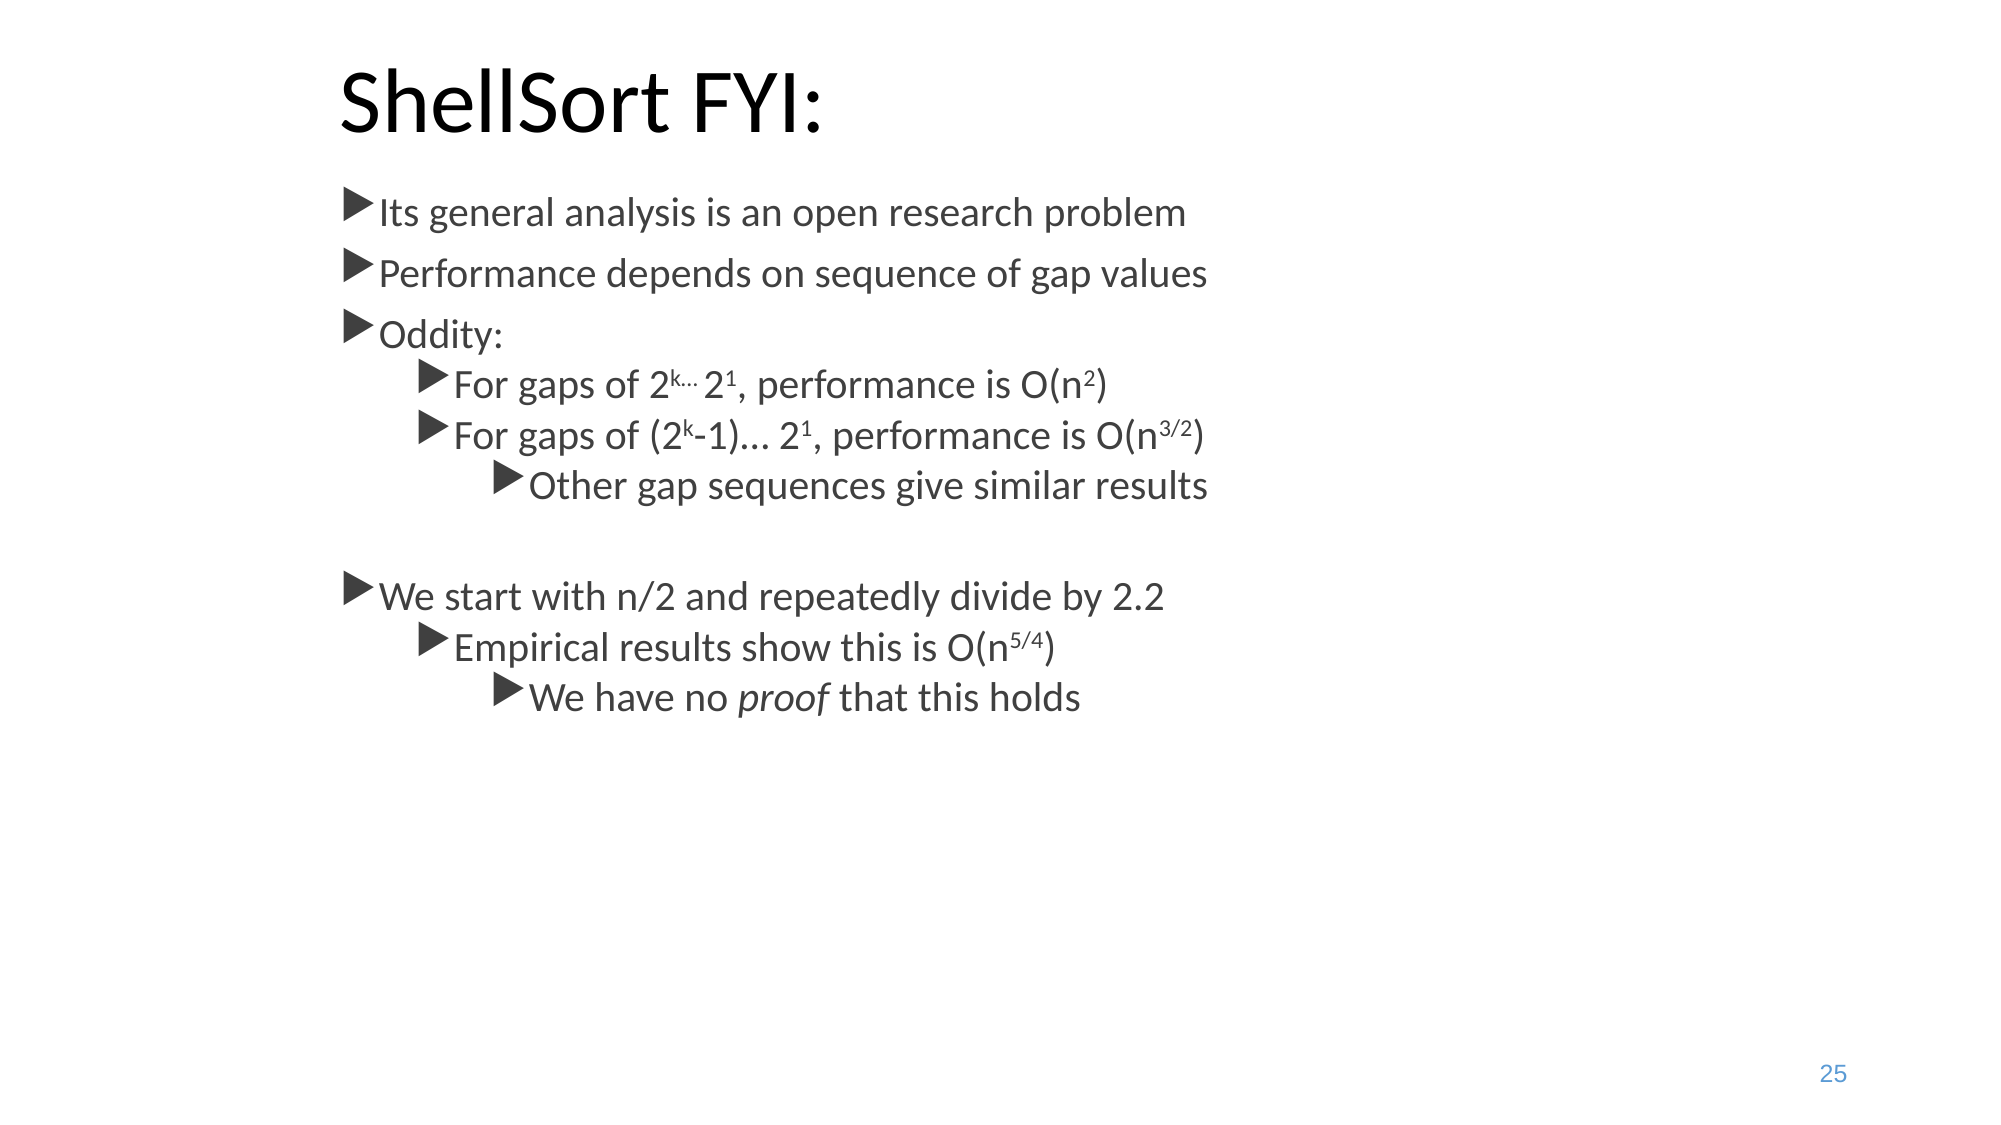

# ShellSort FYI:
Its general analysis is an open research problem
Performance depends on sequence of gap values
Oddity:
For gaps of 2k… 21, performance is O(n2)
For gaps of (2k-1)… 21, performance is O(n3/2)
Other gap sequences give similar results

We start with n/2 and repeatedly divide by 2.2
Empirical results show this is O(n5/4)
We have no proof that this holds

25